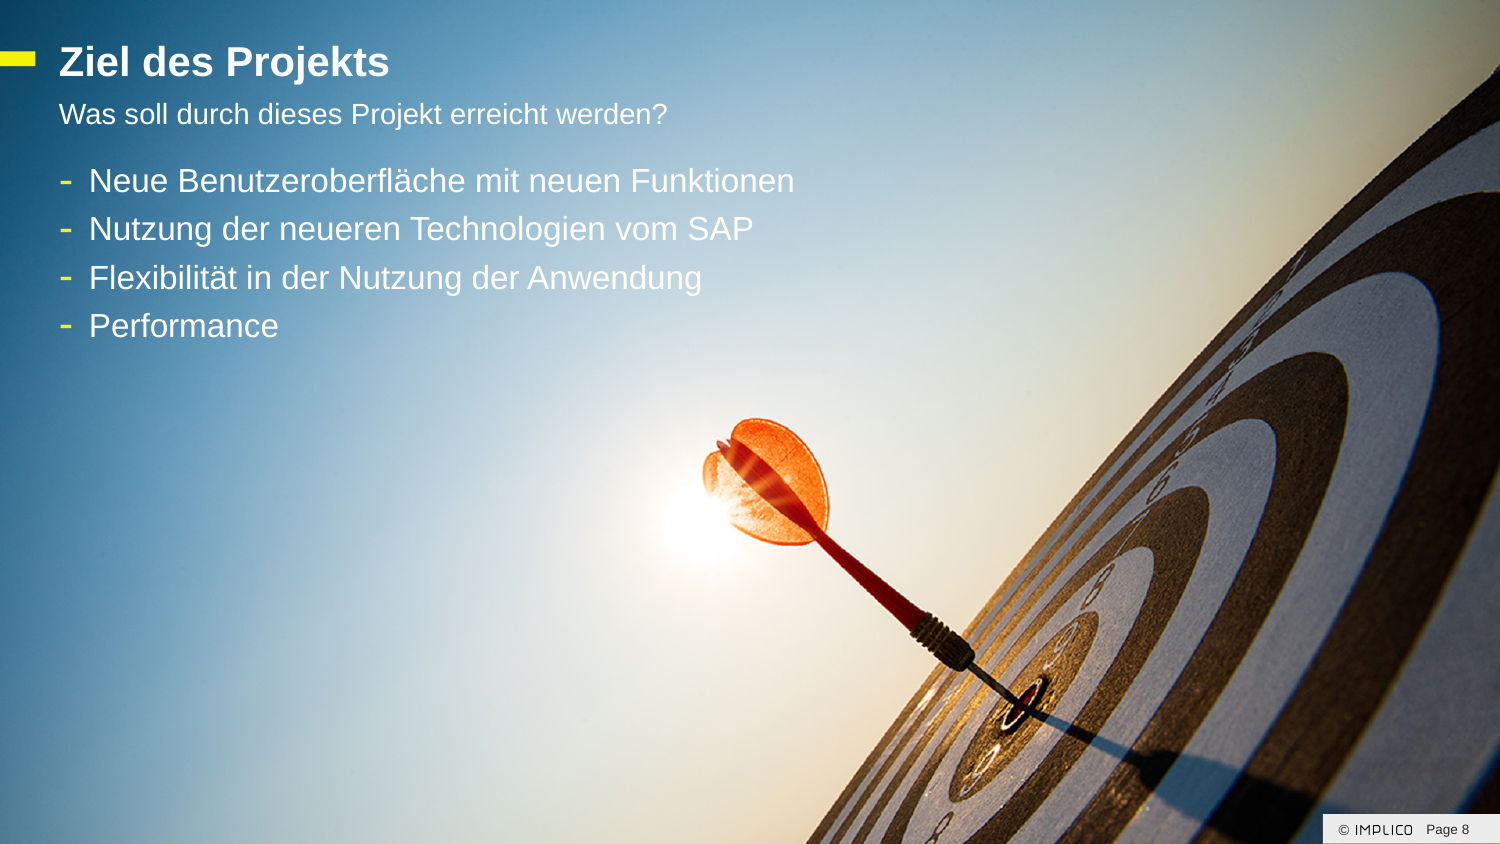

# Ziel des Projekts
Was soll durch dieses Projekt erreicht werden?
Neue Benutzeroberfläche mit neuen Funktionen
Nutzung der neueren Technologien vom SAP
Flexibilität in der Nutzung der Anwendung
Performance